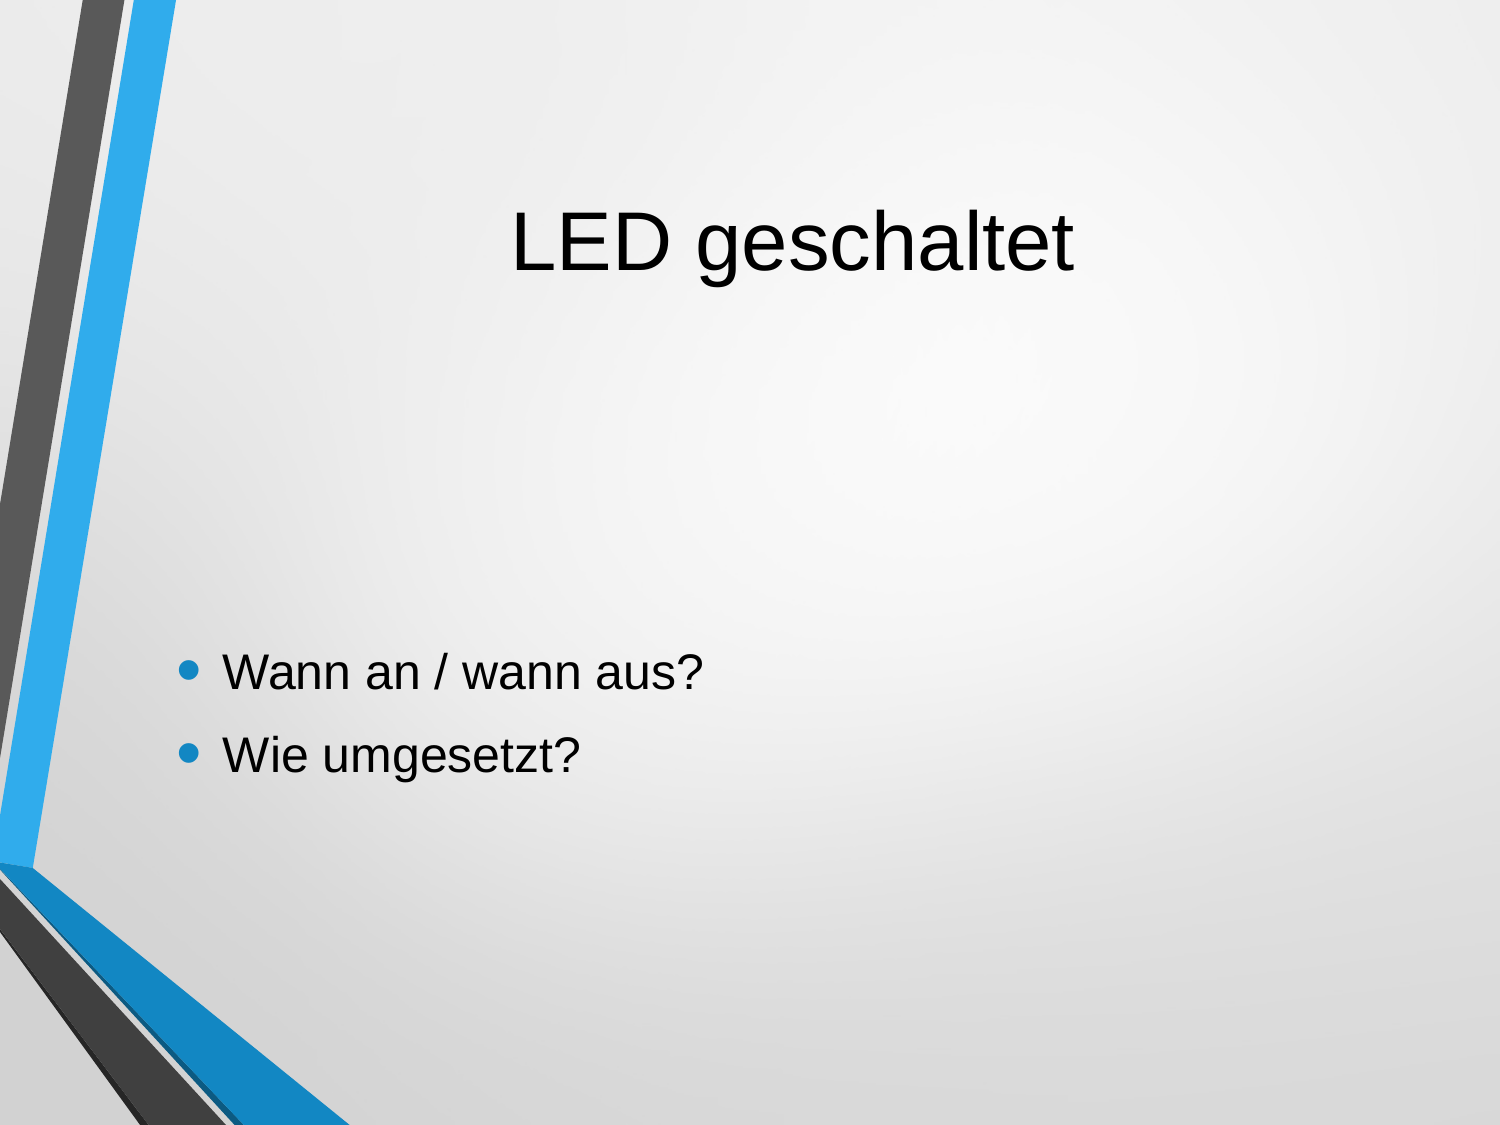

# LED geschaltet
Wann an / wann aus?
Wie umgesetzt?